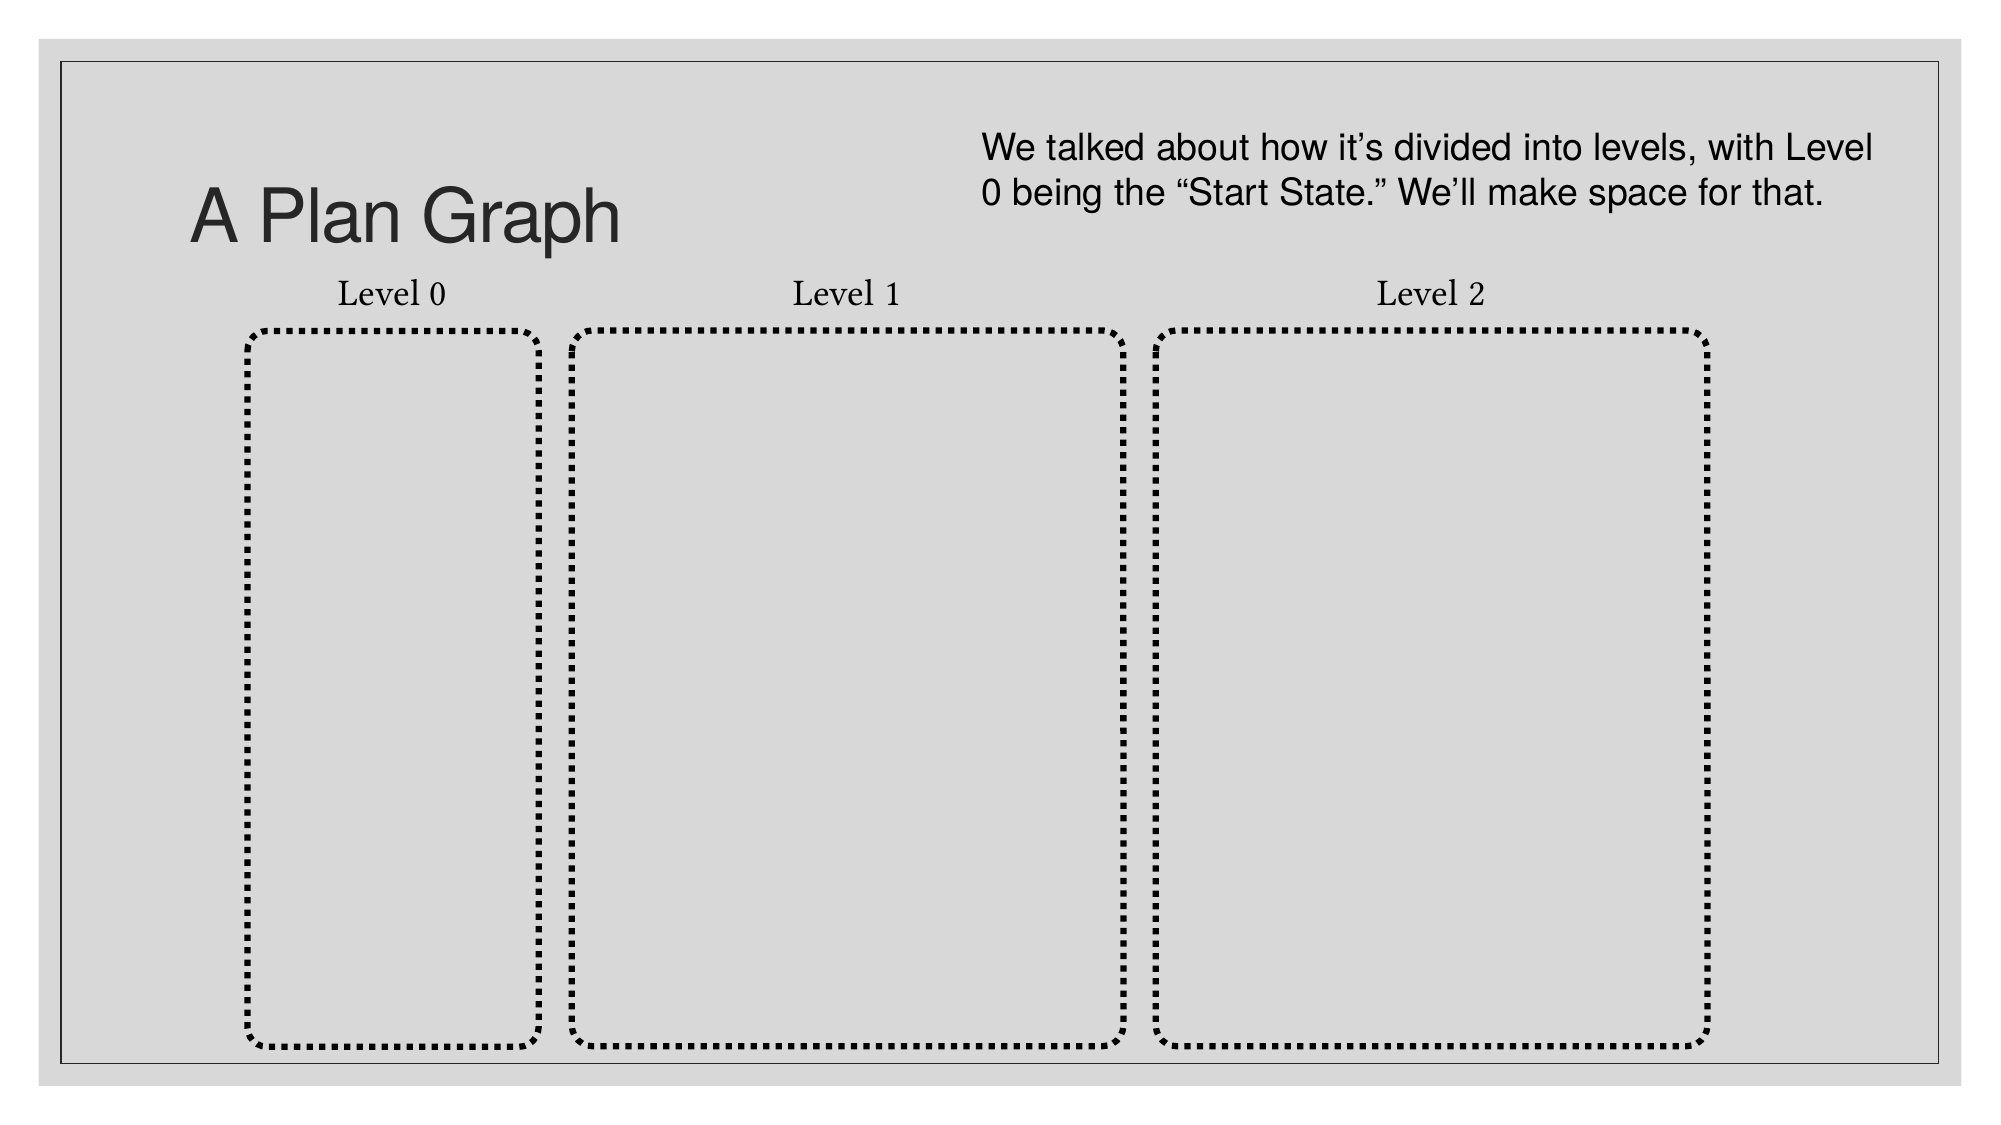

# A Plan Graph
We talked about how it’s divided into levels, with Level 0 being the “Start State.” We’ll make space for that.
Level 0
Level 1
Level 2